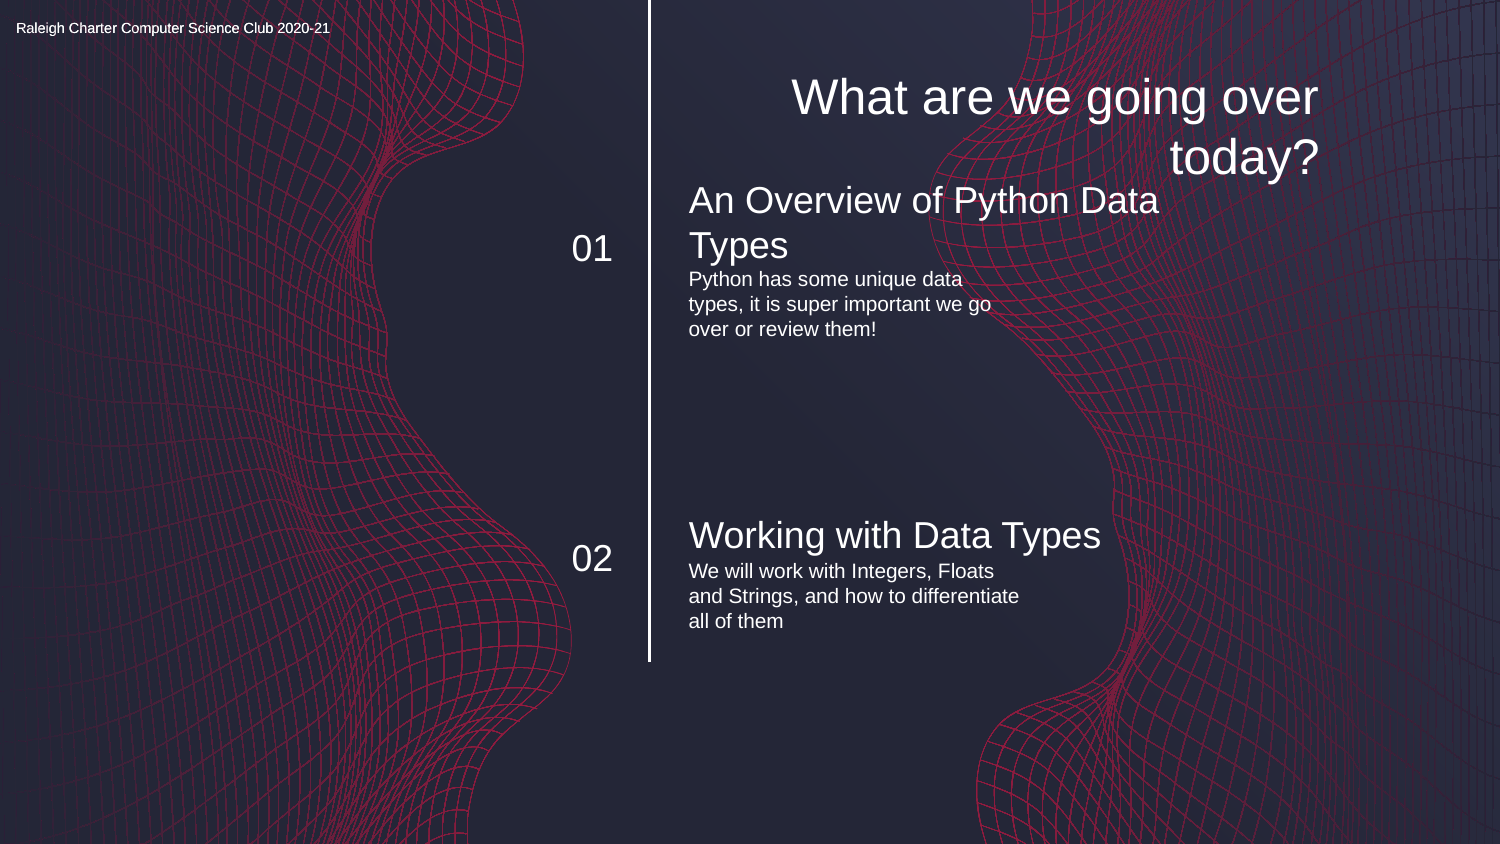

# What are we going over today?
An Overview of Python Data Types
01
Python has some unique data types, it is super important we go over or review them!
Working with Data Types
02
We will work with Integers, Floats and Strings, and how to differentiate all of them